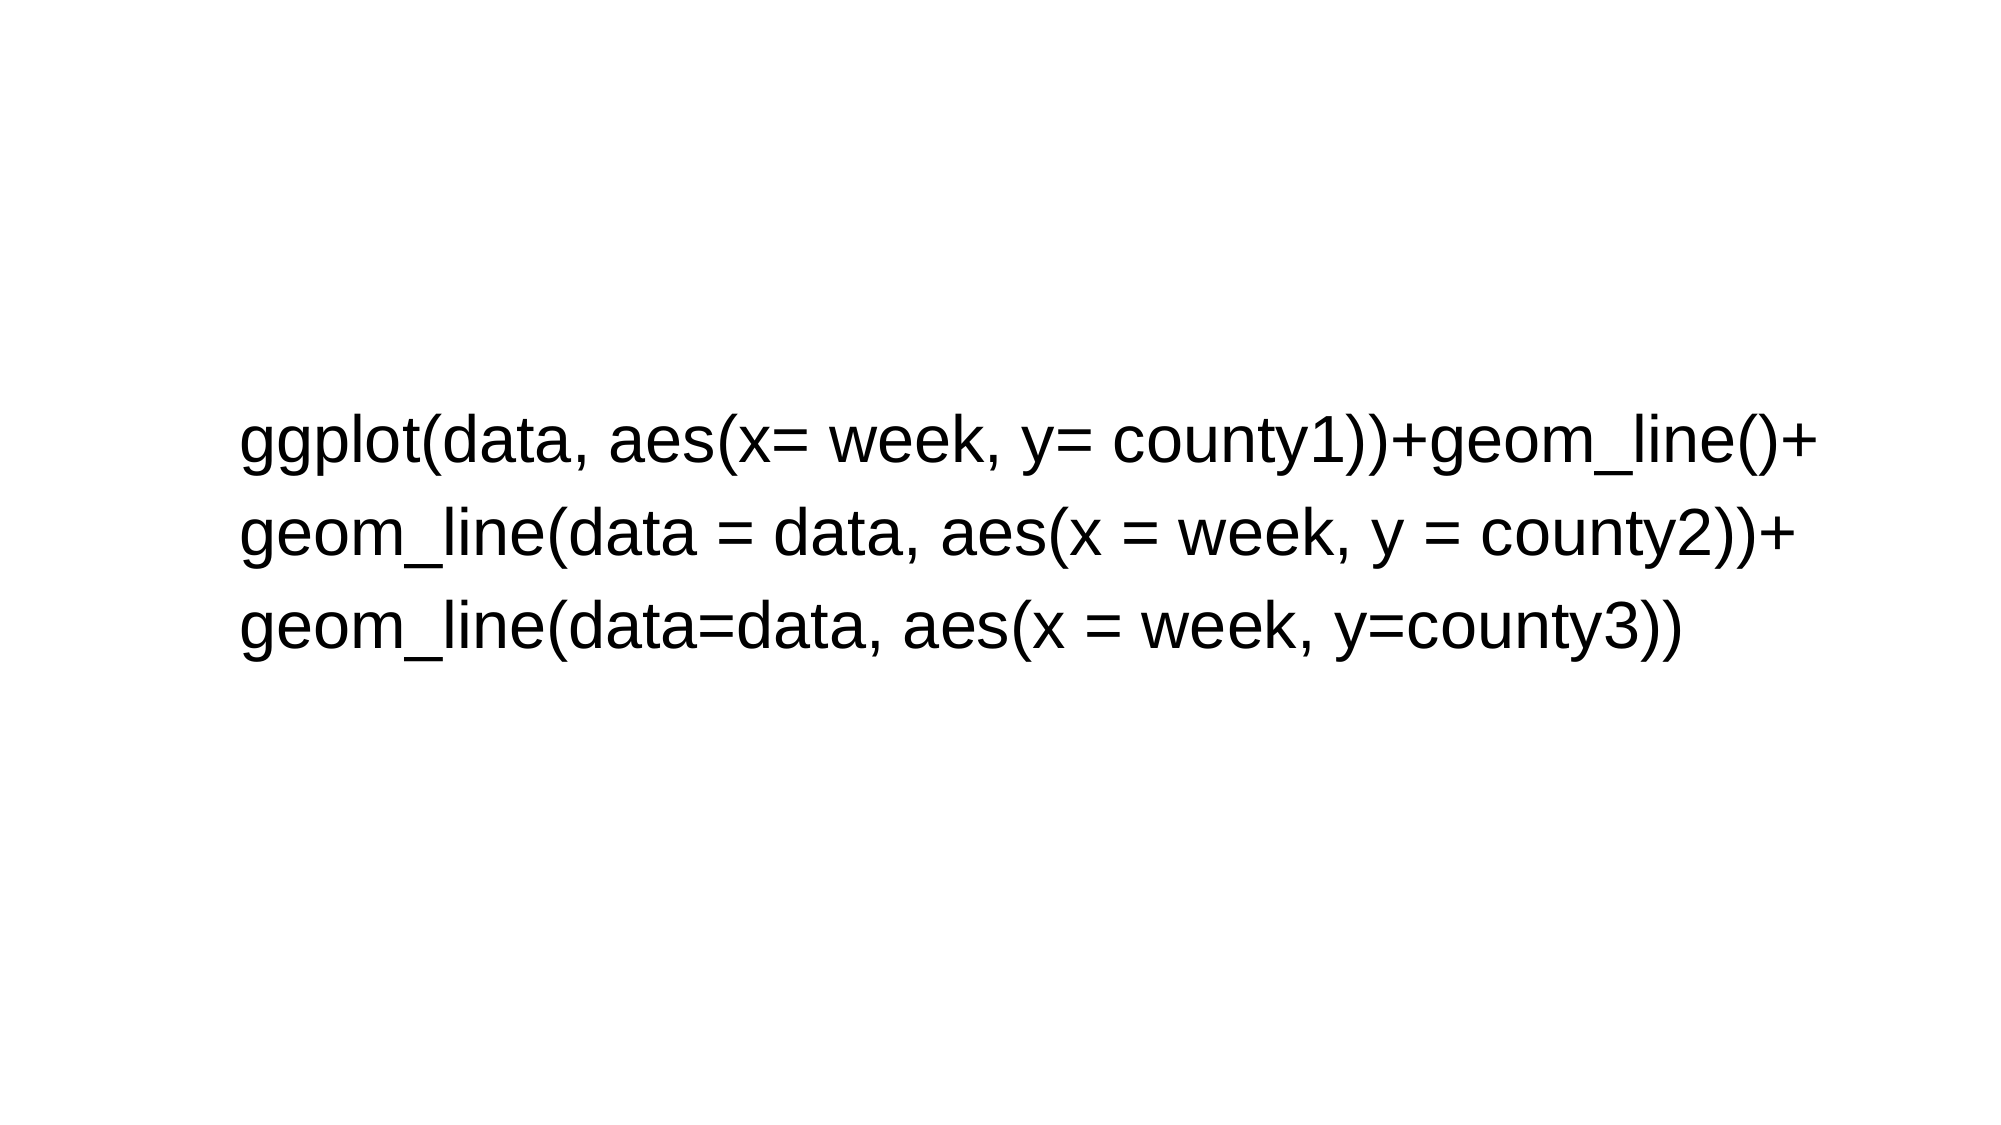

ggplot(data, aes(x= week, y= county1))+geom_line()+
geom_line(data = data, aes(x = week, y = county2))+
geom_line(data=data, aes(x = week, y=county3))